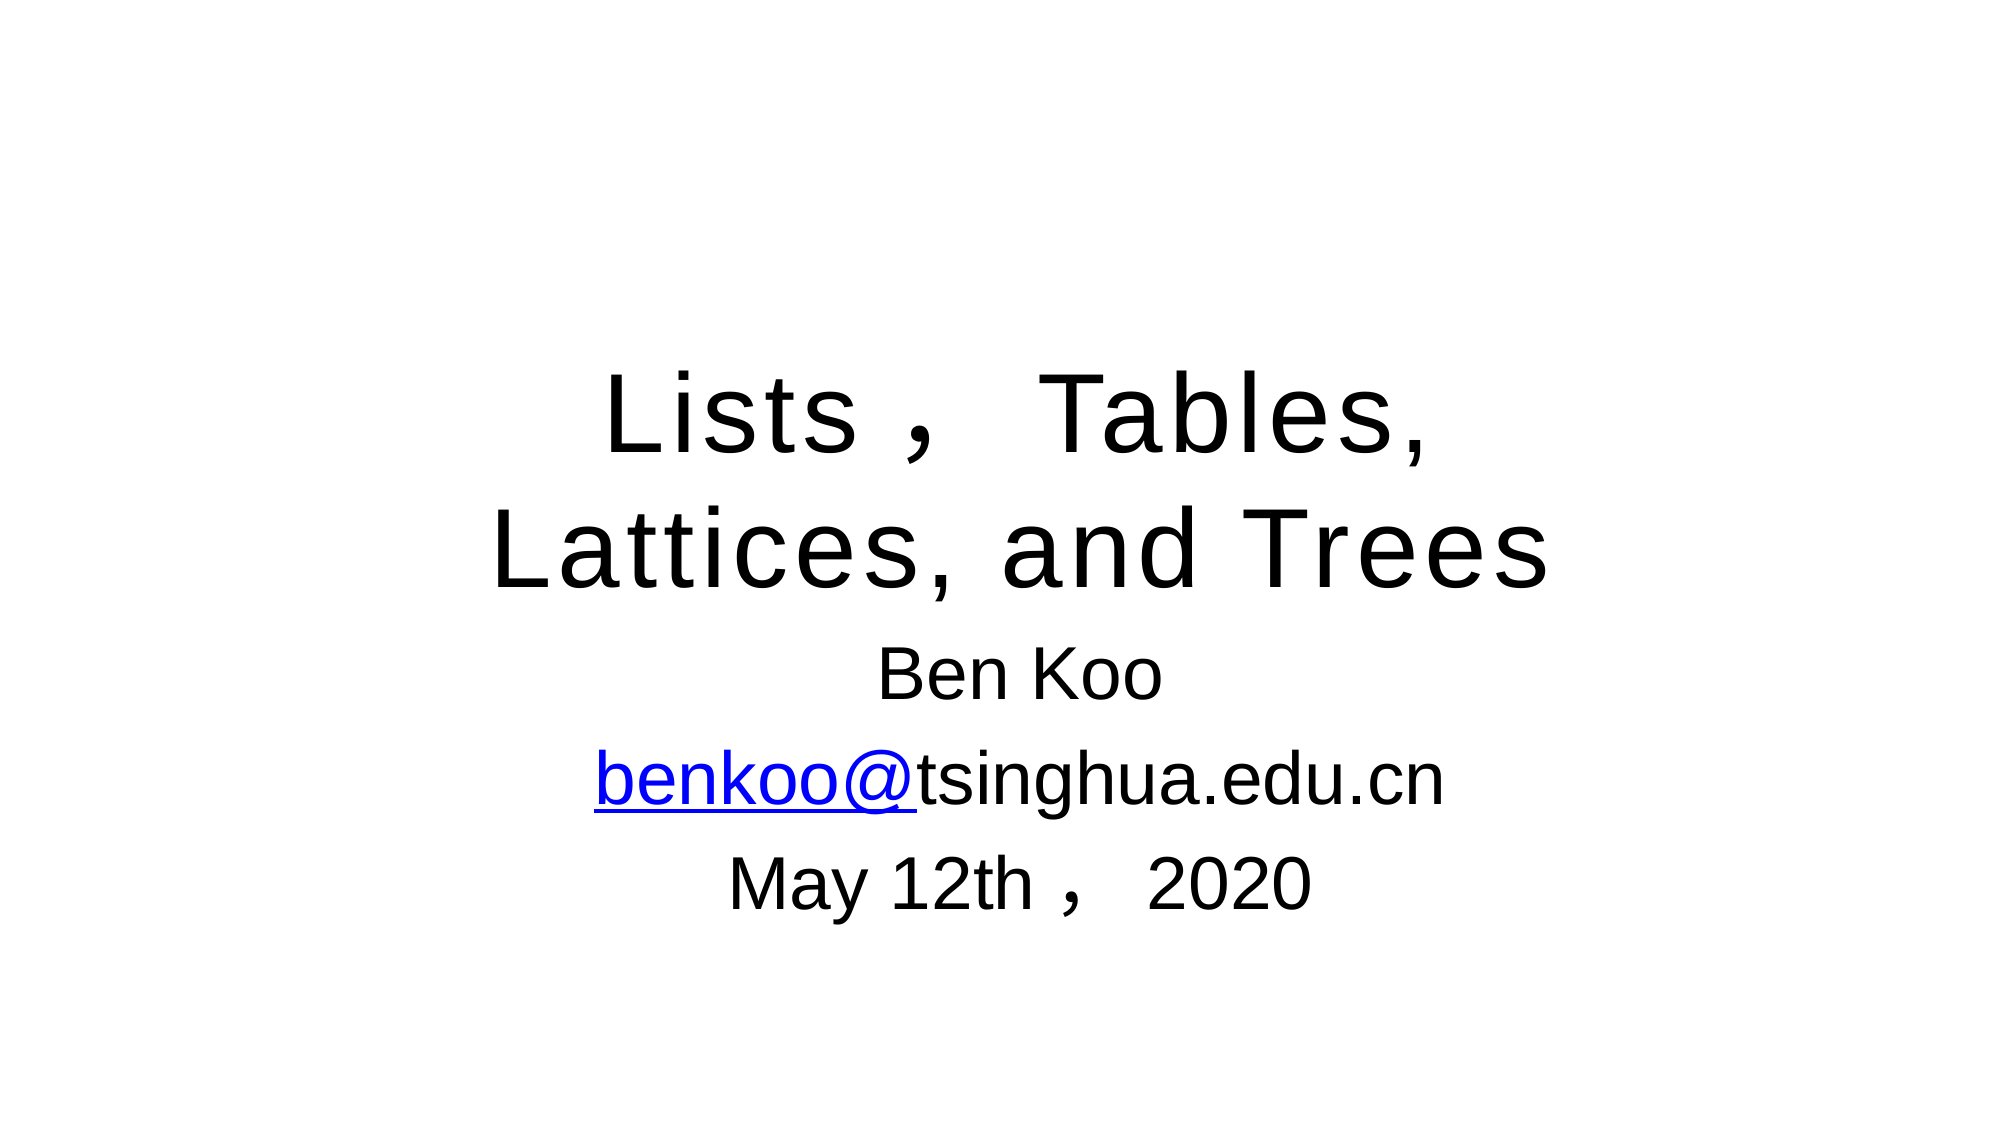

Lists，Tables, Lattices, and Trees
Ben Koo
benkoo@tsinghua.edu.cn
May 12th，2020